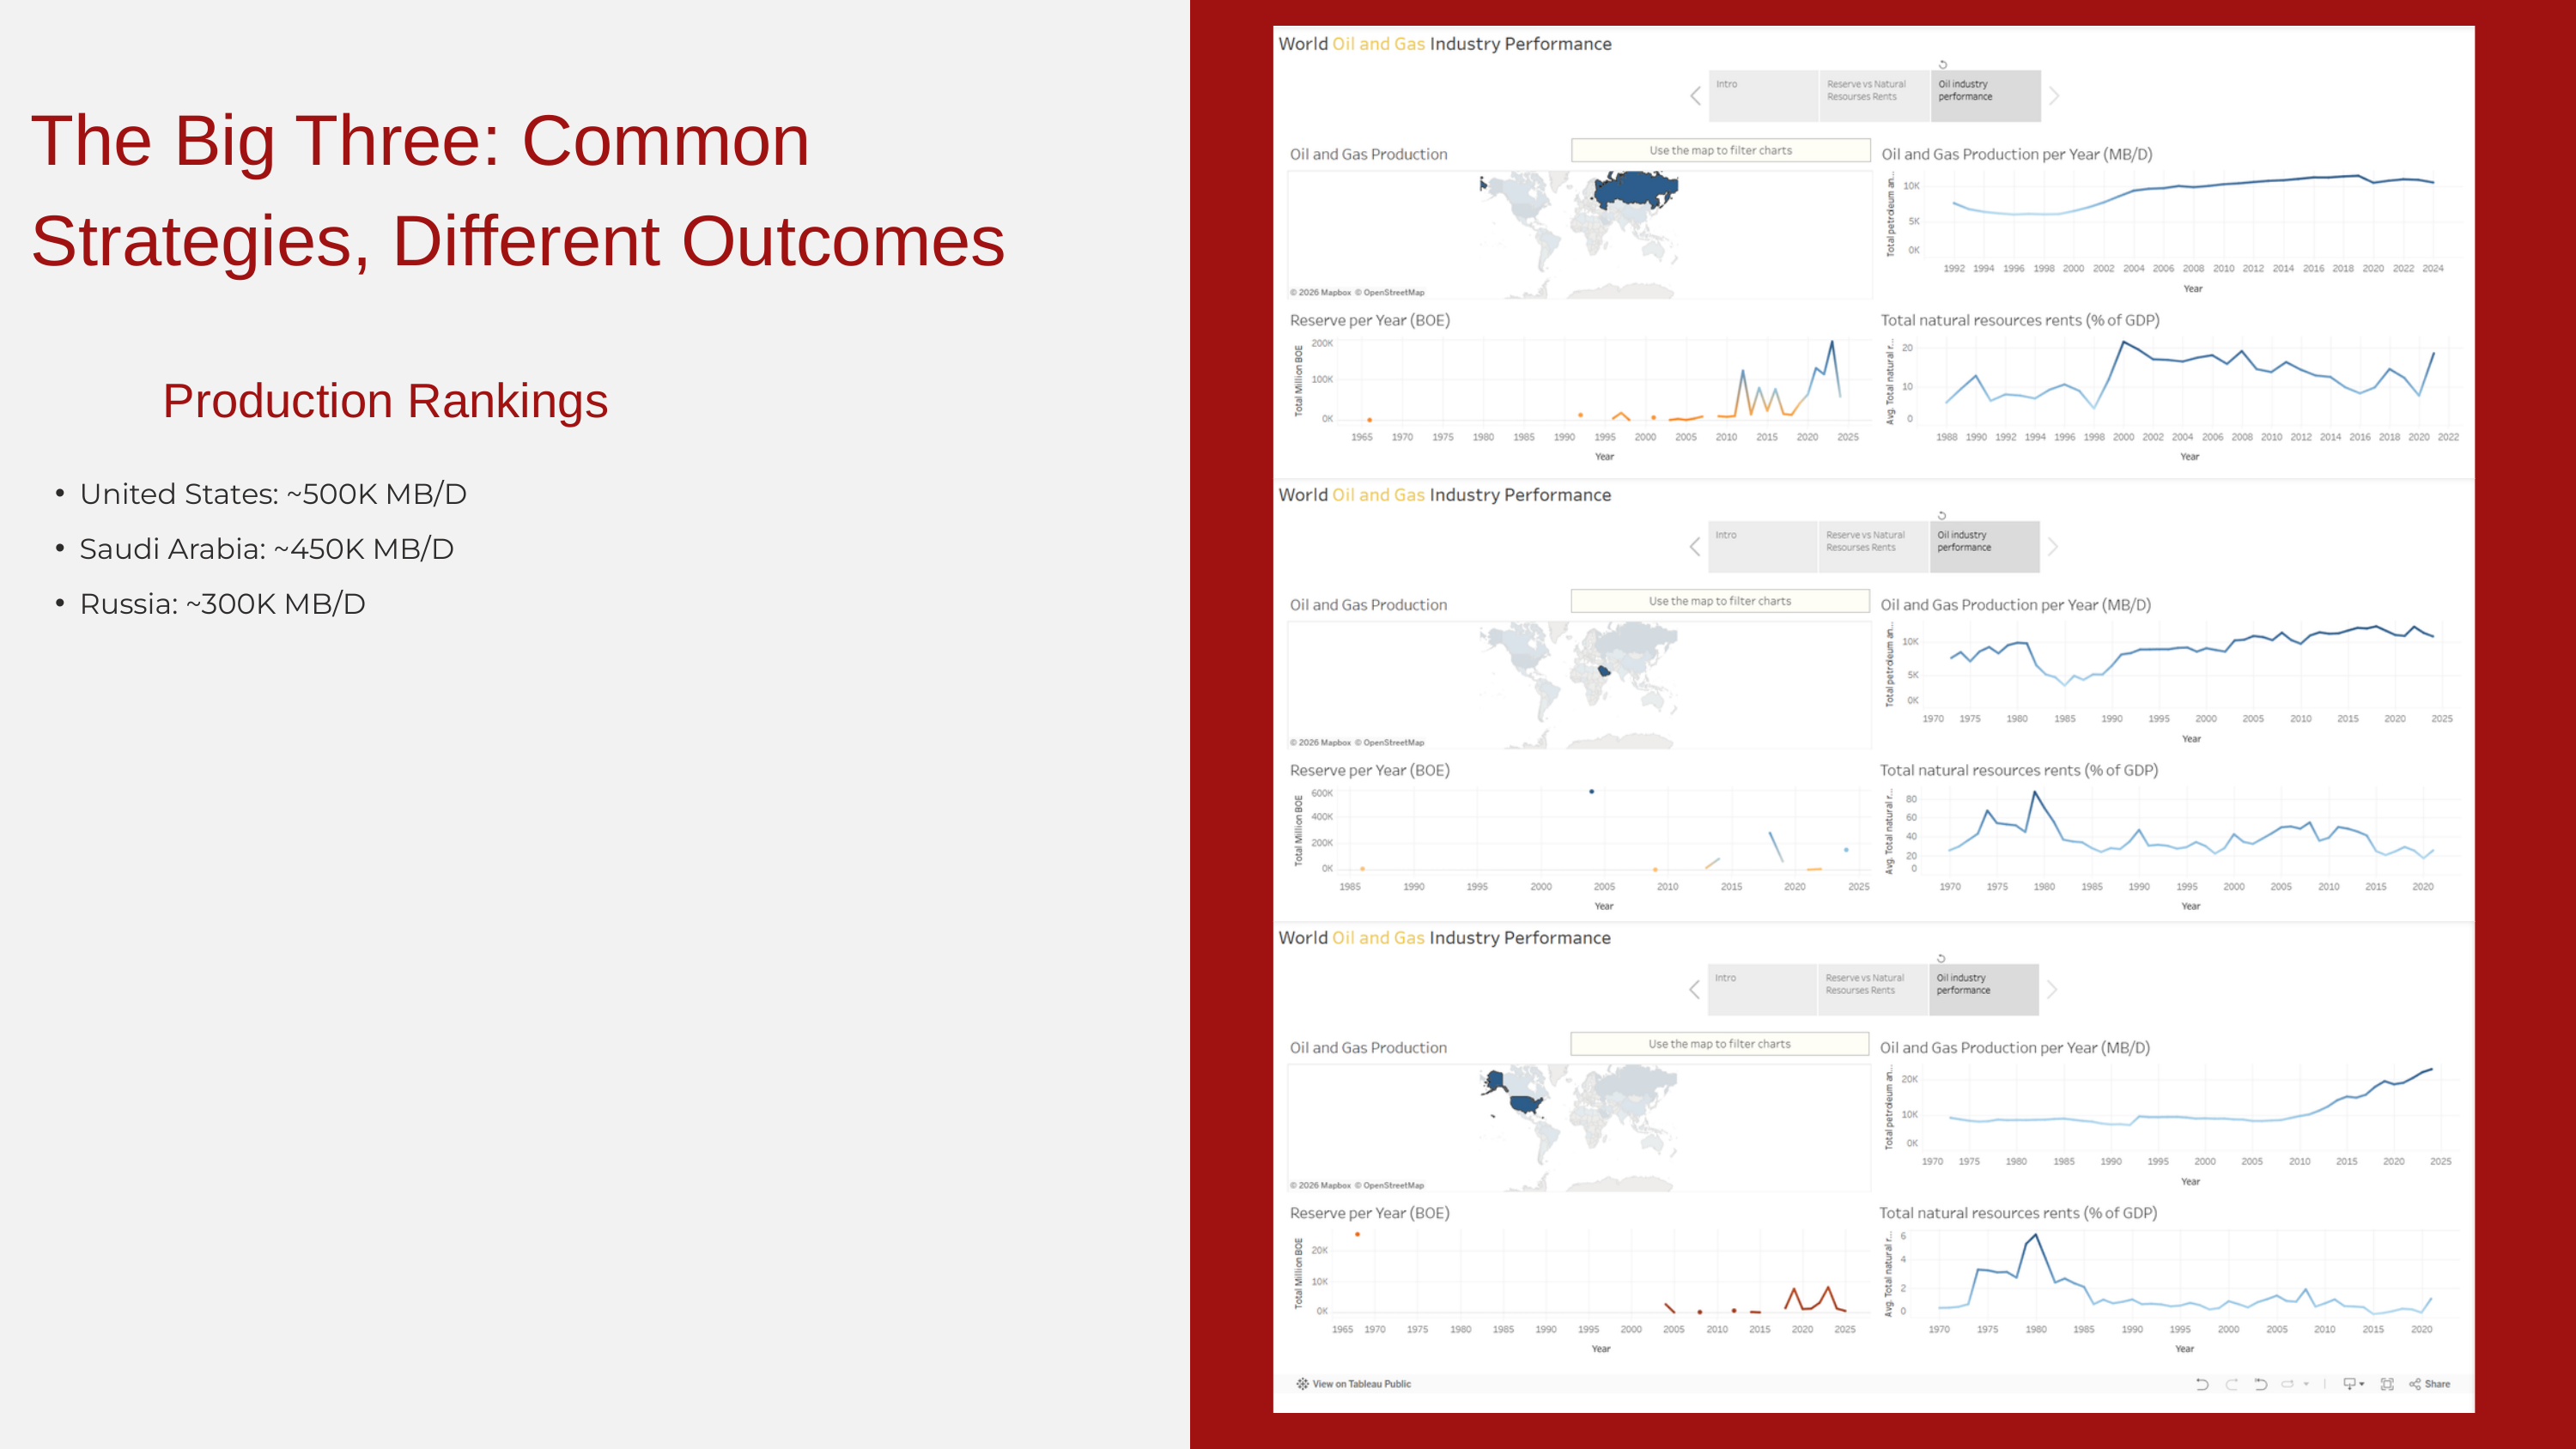

The Big Three: Common Strategies, Different Outcomes
Production Rankings
United States: ~500K MB/D
Saudi Arabia: ~450K MB/D
Russia: ~300K MB/D